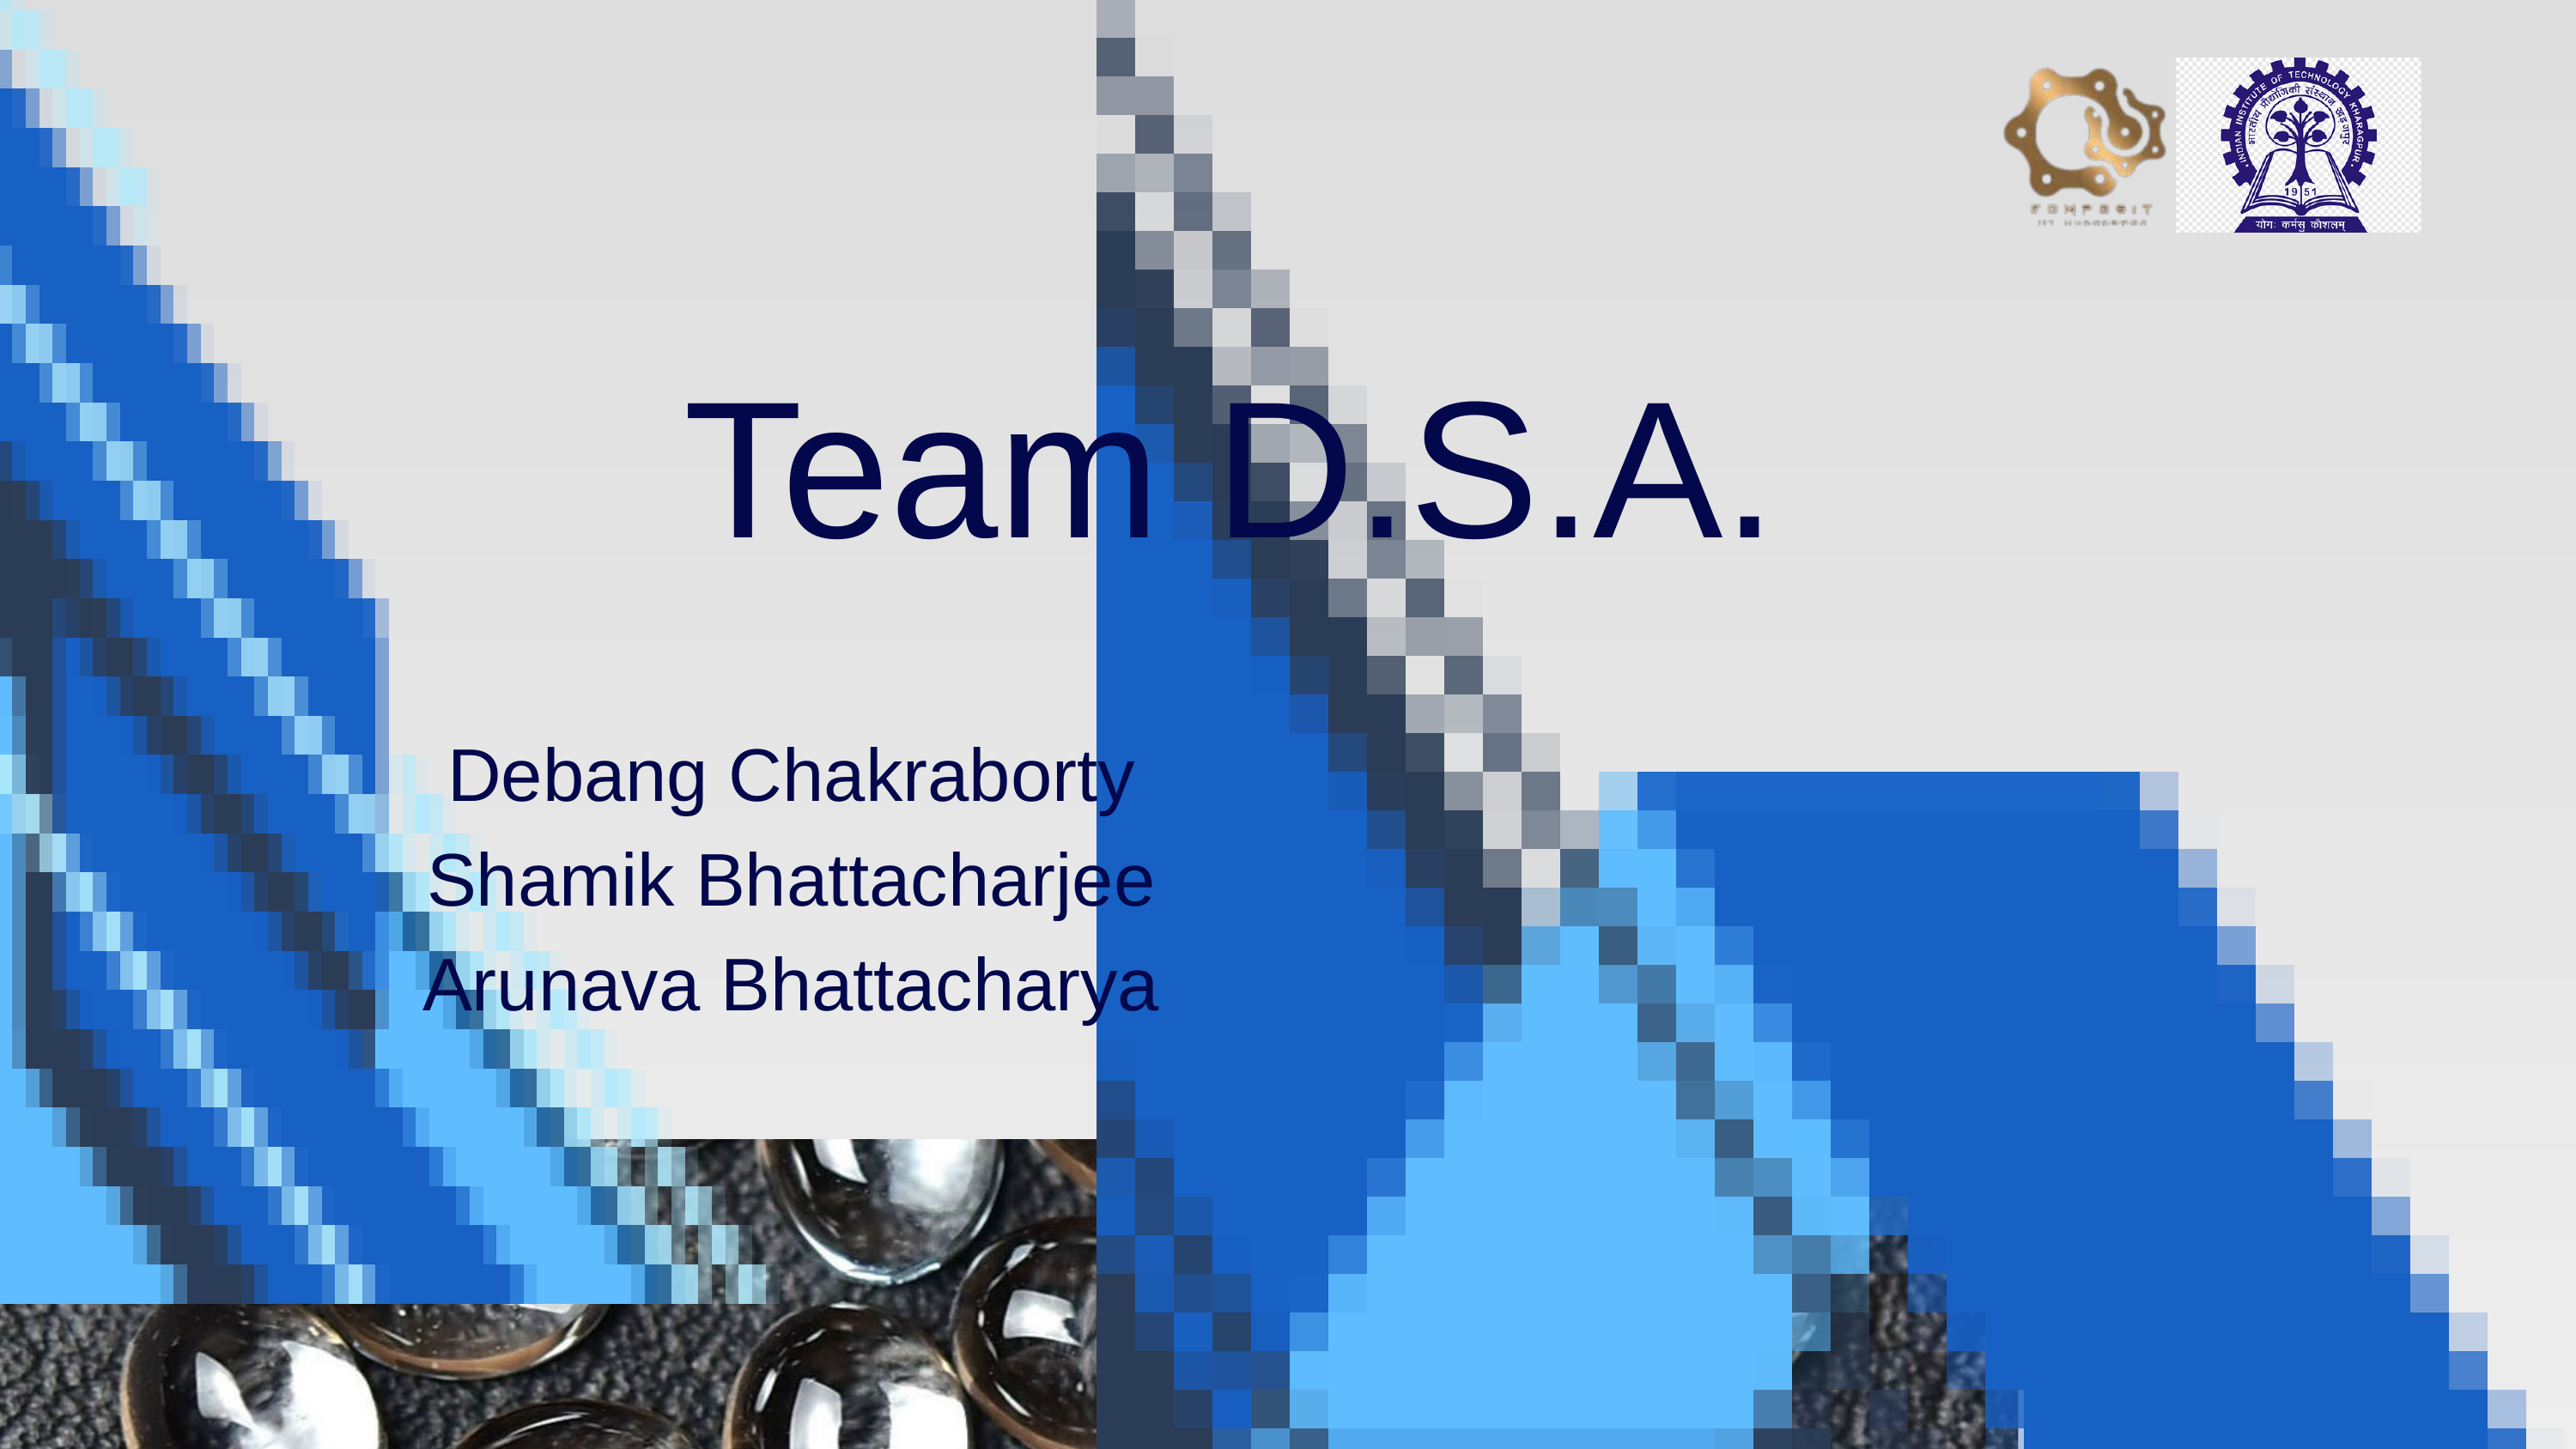

Team D.S.A.

Debang Chakraborty
Shamik Bhattacharjee
Arunava Bhattacharya